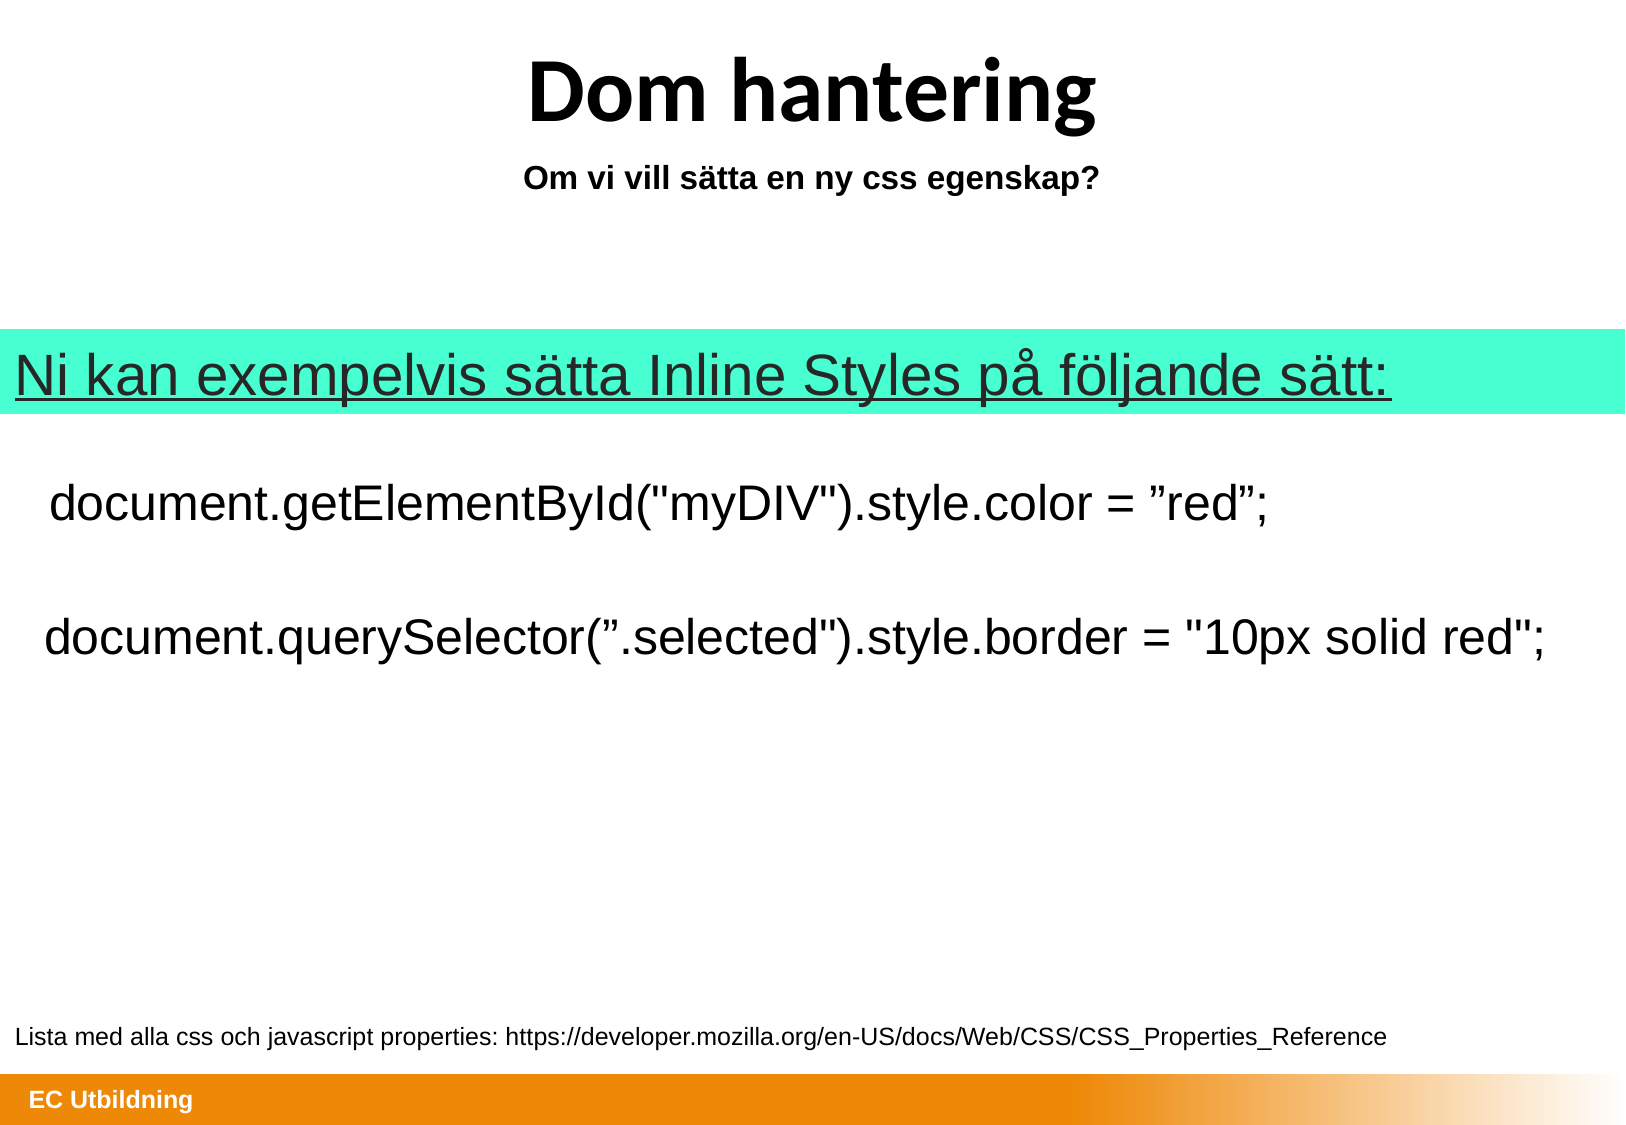

# Dom hantering
Om vi vill sätta en ny css egenskap?
Ni kan exempelvis sätta Inline Styles på följande sätt:
document.getElementById("myDIV").style.color = ”red”;
document.querySelector(”.selected").style.border = "10px solid red";
Lista med alla css och javascript properties: https://developer.mozilla.org/en-US/docs/Web/CSS/CSS_Properties_Reference
EC Utbildning